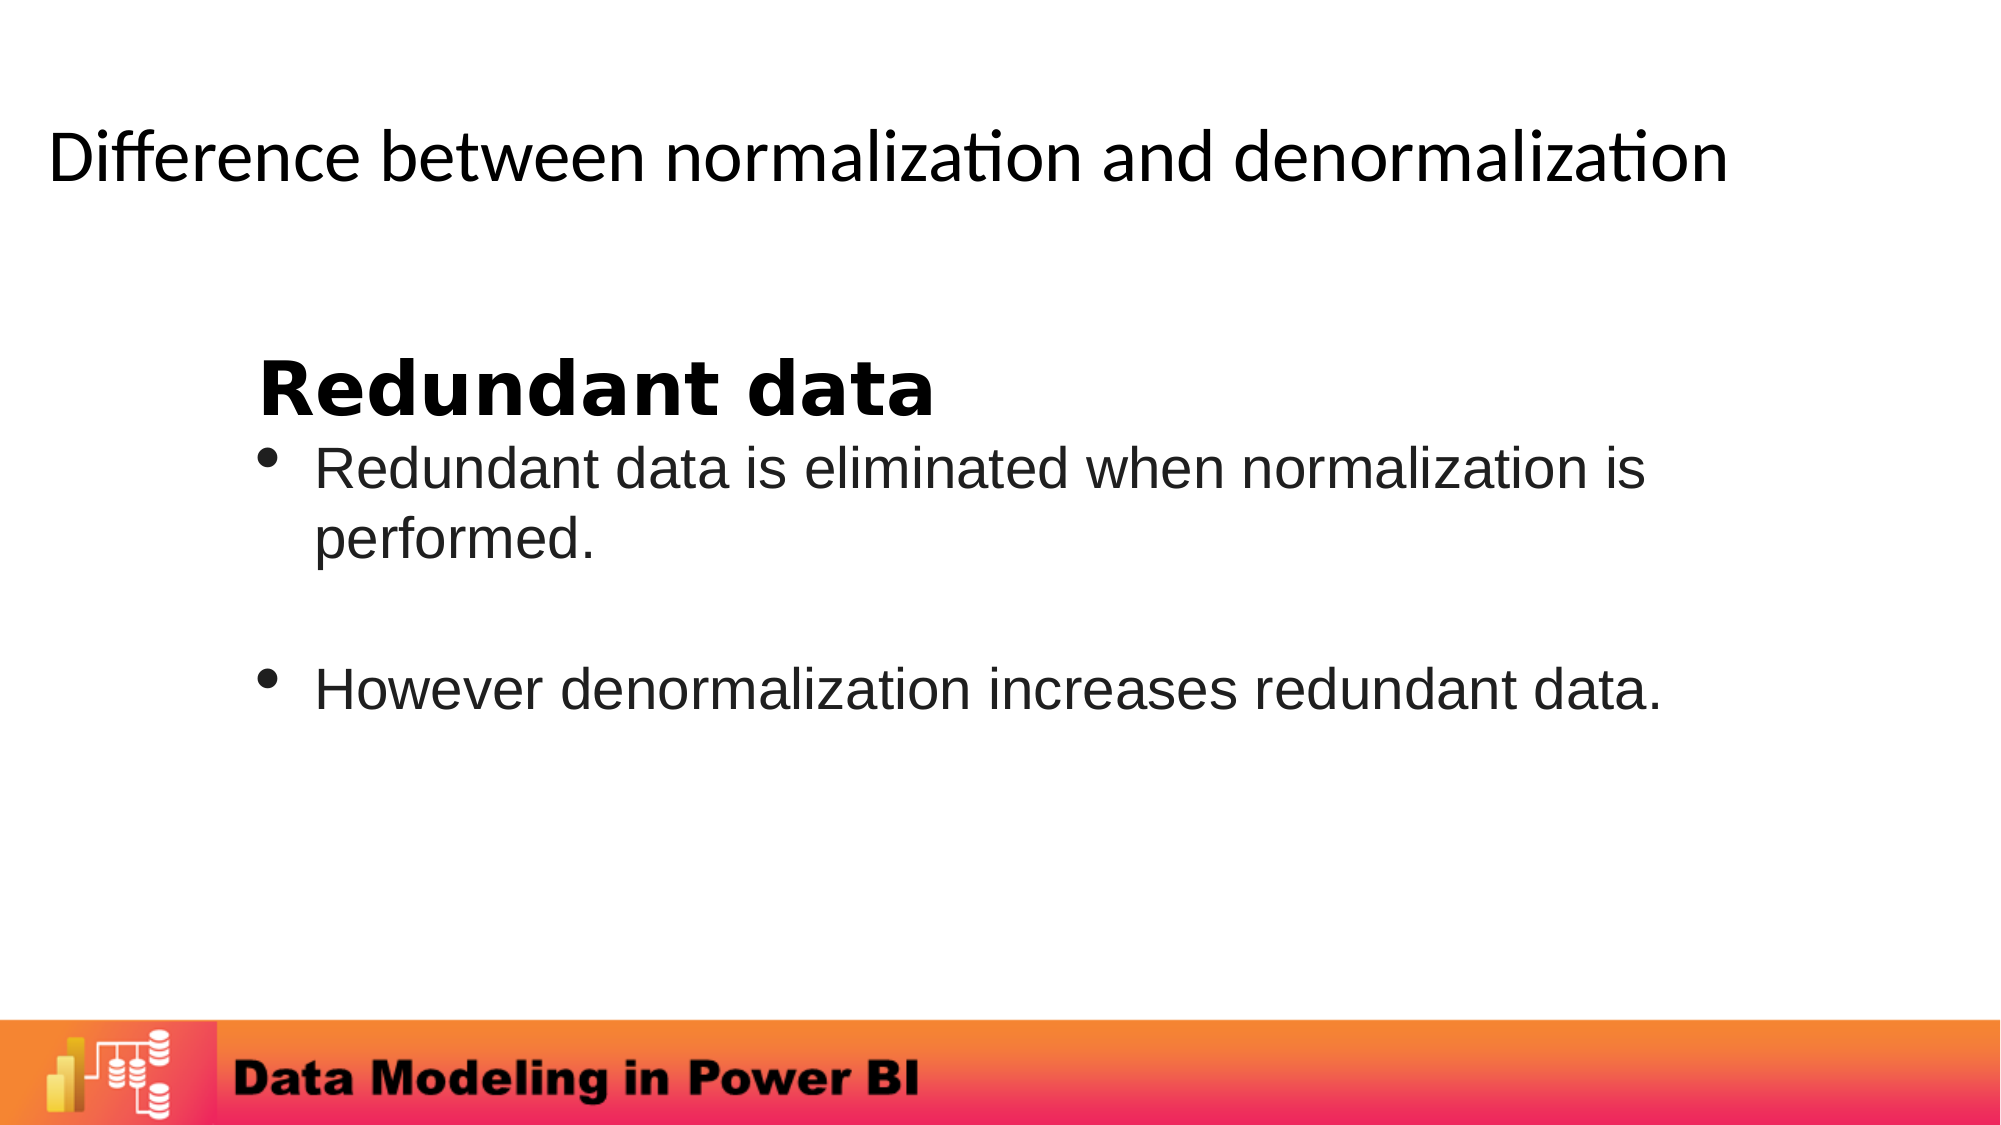

Difference between normalization and denormalization
Redundant data
Redundant data is eliminated when normalization is performed.

However denormalization increases redundant data.